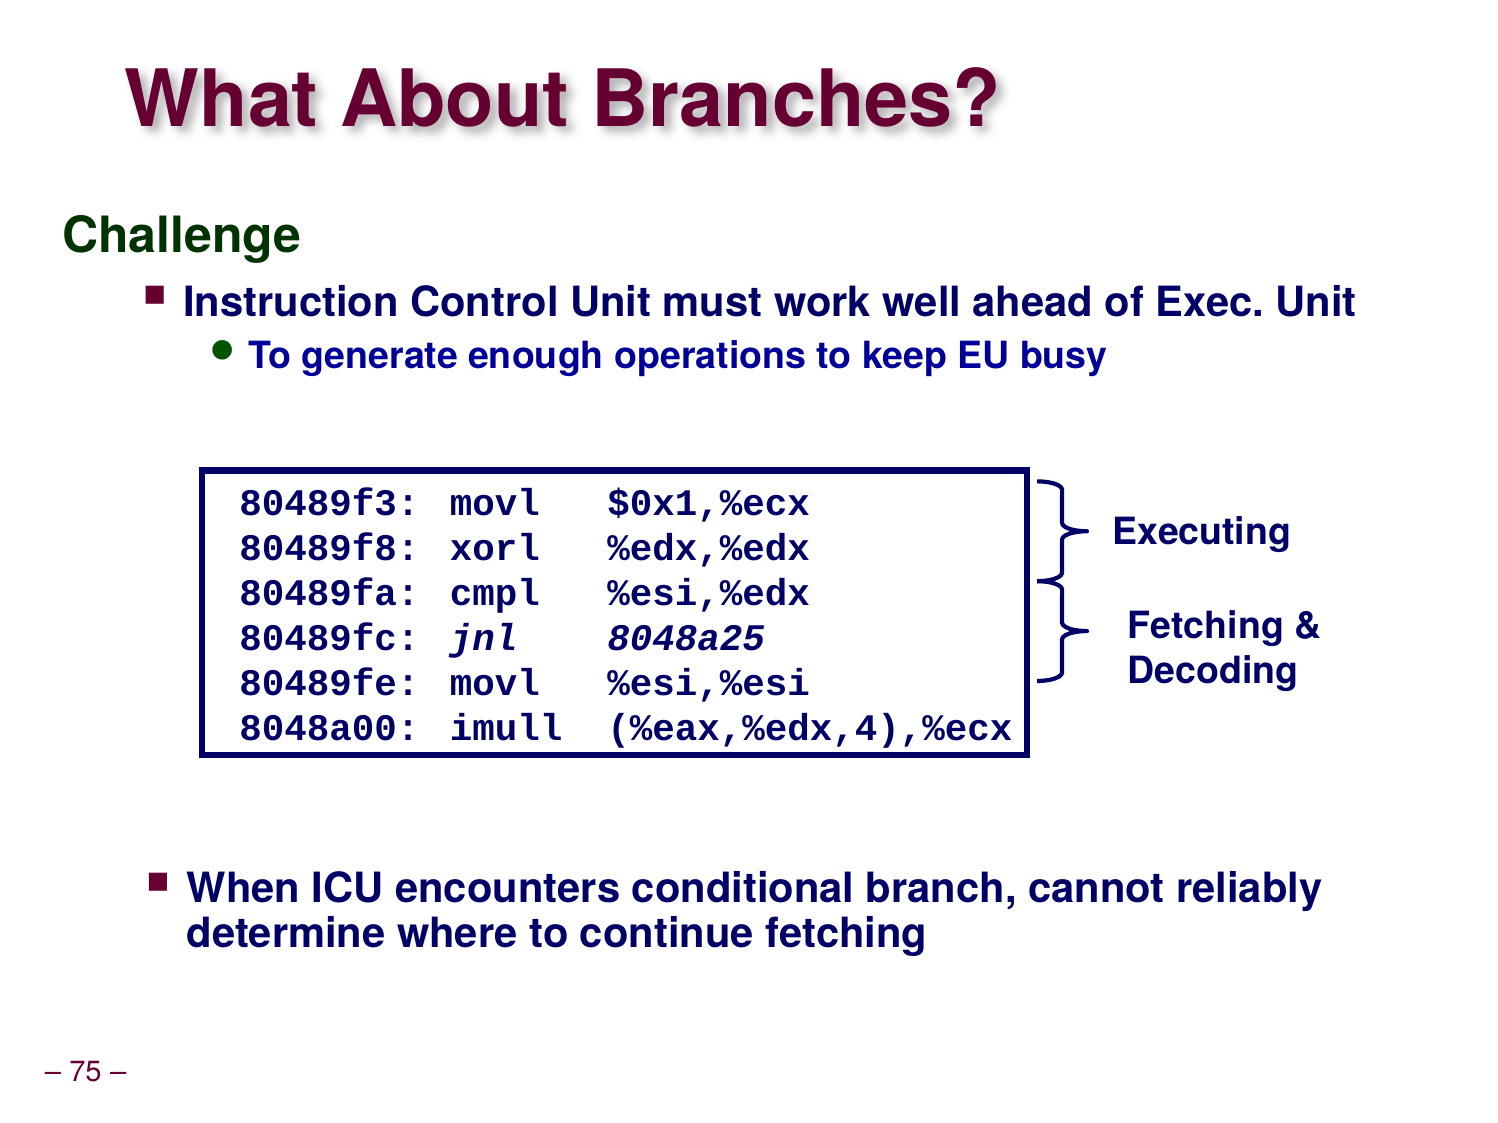

# What About Branches?
Challenge
Instruction Control Unit must work well ahead of Exec. Unit
To generate enough operations to keep EU busy
 80489f3:	movl   $0x1,%ecx
 80489f8:	xorl   %edx,%edx
 80489fa:	cmpl   %esi,%edx
 80489fc:	jnl    8048a25
 80489fe:	movl   %esi,%esi
 8048a00:	imull  (%eax,%edx,4),%ecx

Executing

Fetching &
Decoding

When ICU encounters conditional branch, cannot reliably determine where to continue fetching